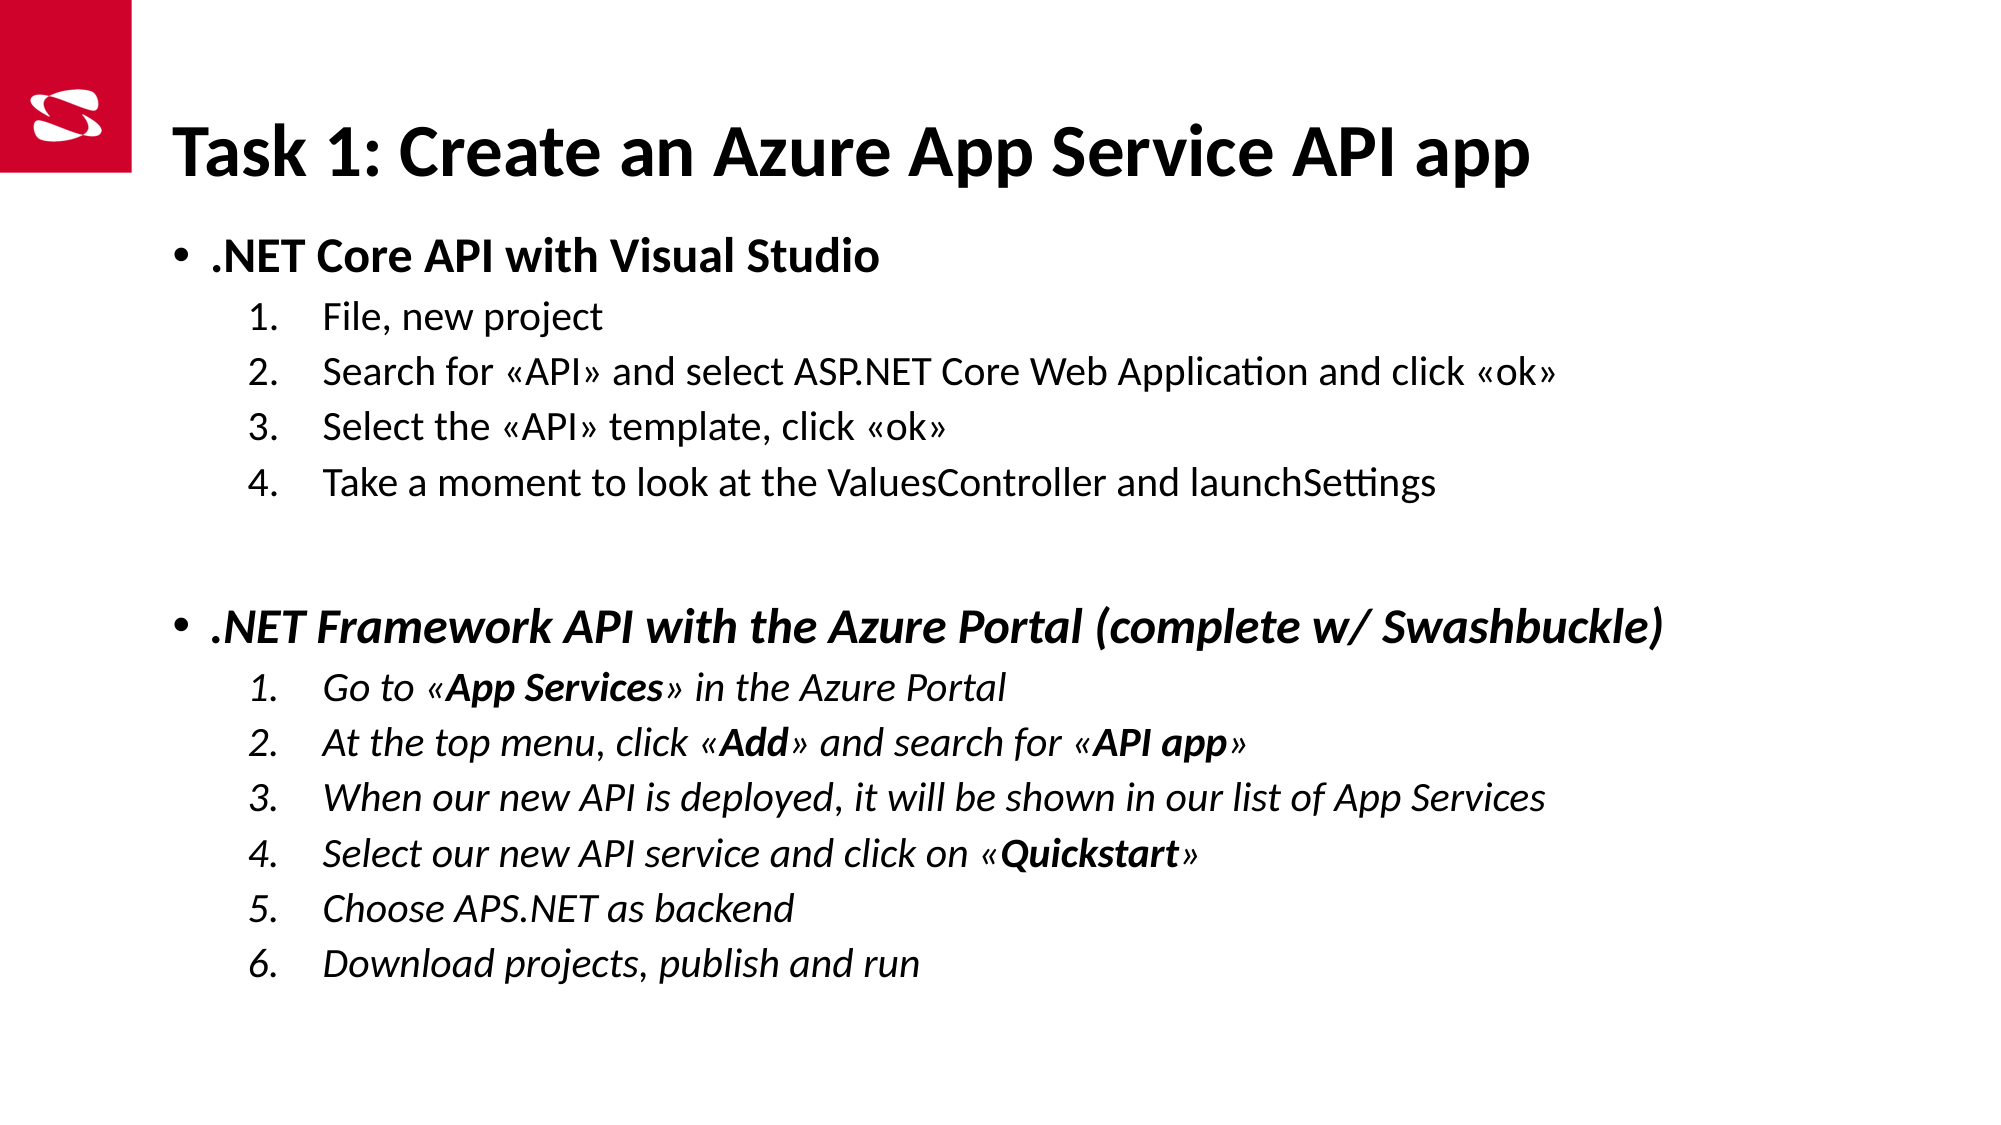

# Task 1: Create an Azure App Service API app
.NET Core API with Visual Studio
File, new project
Search for «API» and select ASP.NET Core Web Application and click «ok»
Select the «API» template, click «ok»
Take a moment to look at the ValuesController and launchSettings

.NET Framework API with the Azure Portal (complete w/ Swashbuckle)
Go to «App Services» in the Azure Portal
At the top menu, click «Add» and search for «API app»
When our new API is deployed, it will be shown in our list of App Services
Select our new API service and click on «Quickstart»
Choose APS.NET as backend
Download projects, publish and run